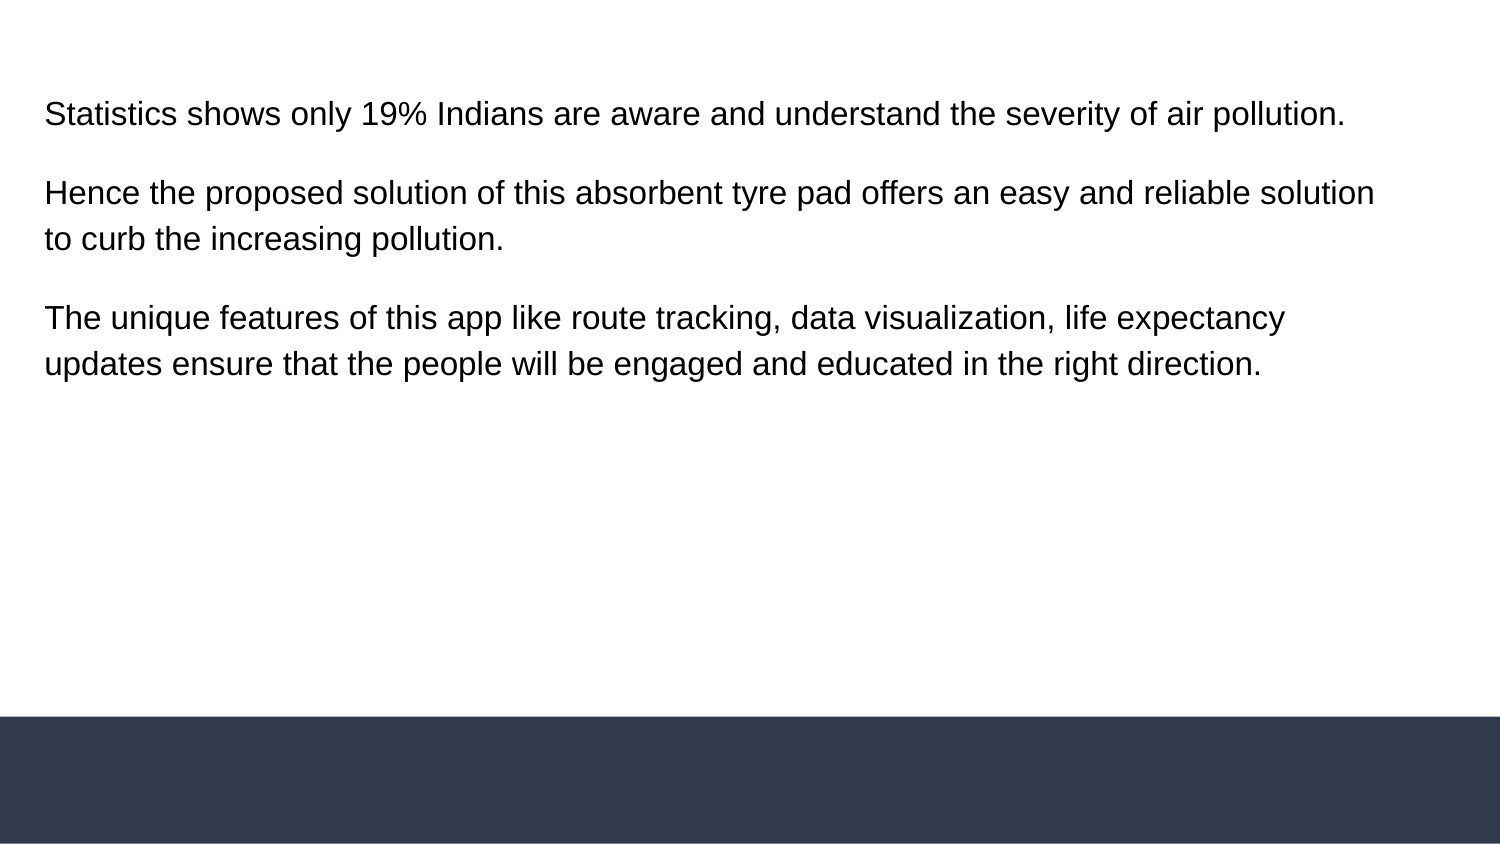

Statistics shows only 19% Indians are aware and understand the severity of air pollution.
Hence the proposed solution of this absorbent tyre pad offers an easy and reliable solution to curb the increasing pollution.
The unique features of this app like route tracking, data visualization, life expectancy updates ensure that the people will be engaged and educated in the right direction.